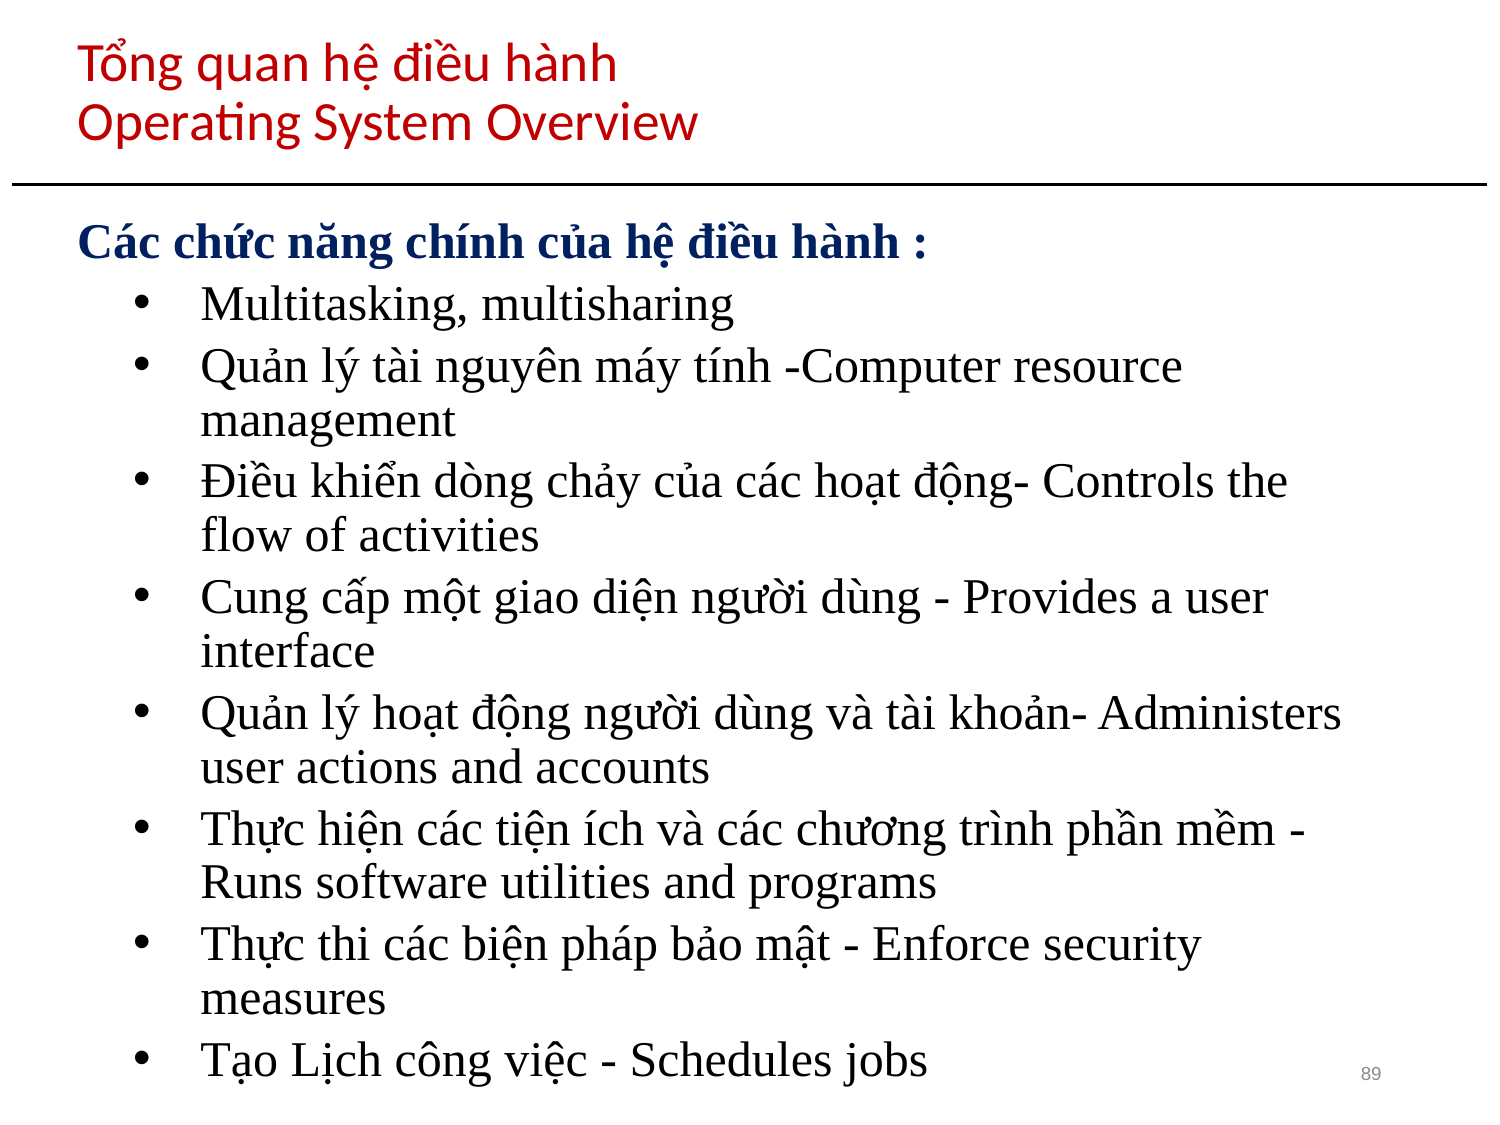

# Tổng quan hệ điều hành Operating System Overview
Các chức năng chính của hệ điều hành :
Multitasking, multisharing
Quản lý tài nguyên máy tính -Computer resource management
Điều khiển dòng chảy của các hoạt động- Controls the flow of activities
Cung cấp một giao diện người dùng - Provides a user interface
Quản lý hoạt động người dùng và tài khoản- Administers user actions and accounts
Thực hiện các tiện ích và các chương trình phần mềm - Runs software utilities and programs
Thực thi các biện pháp bảo mật - Enforce security measures
Tạo Lịch công việc - Schedules jobs

89